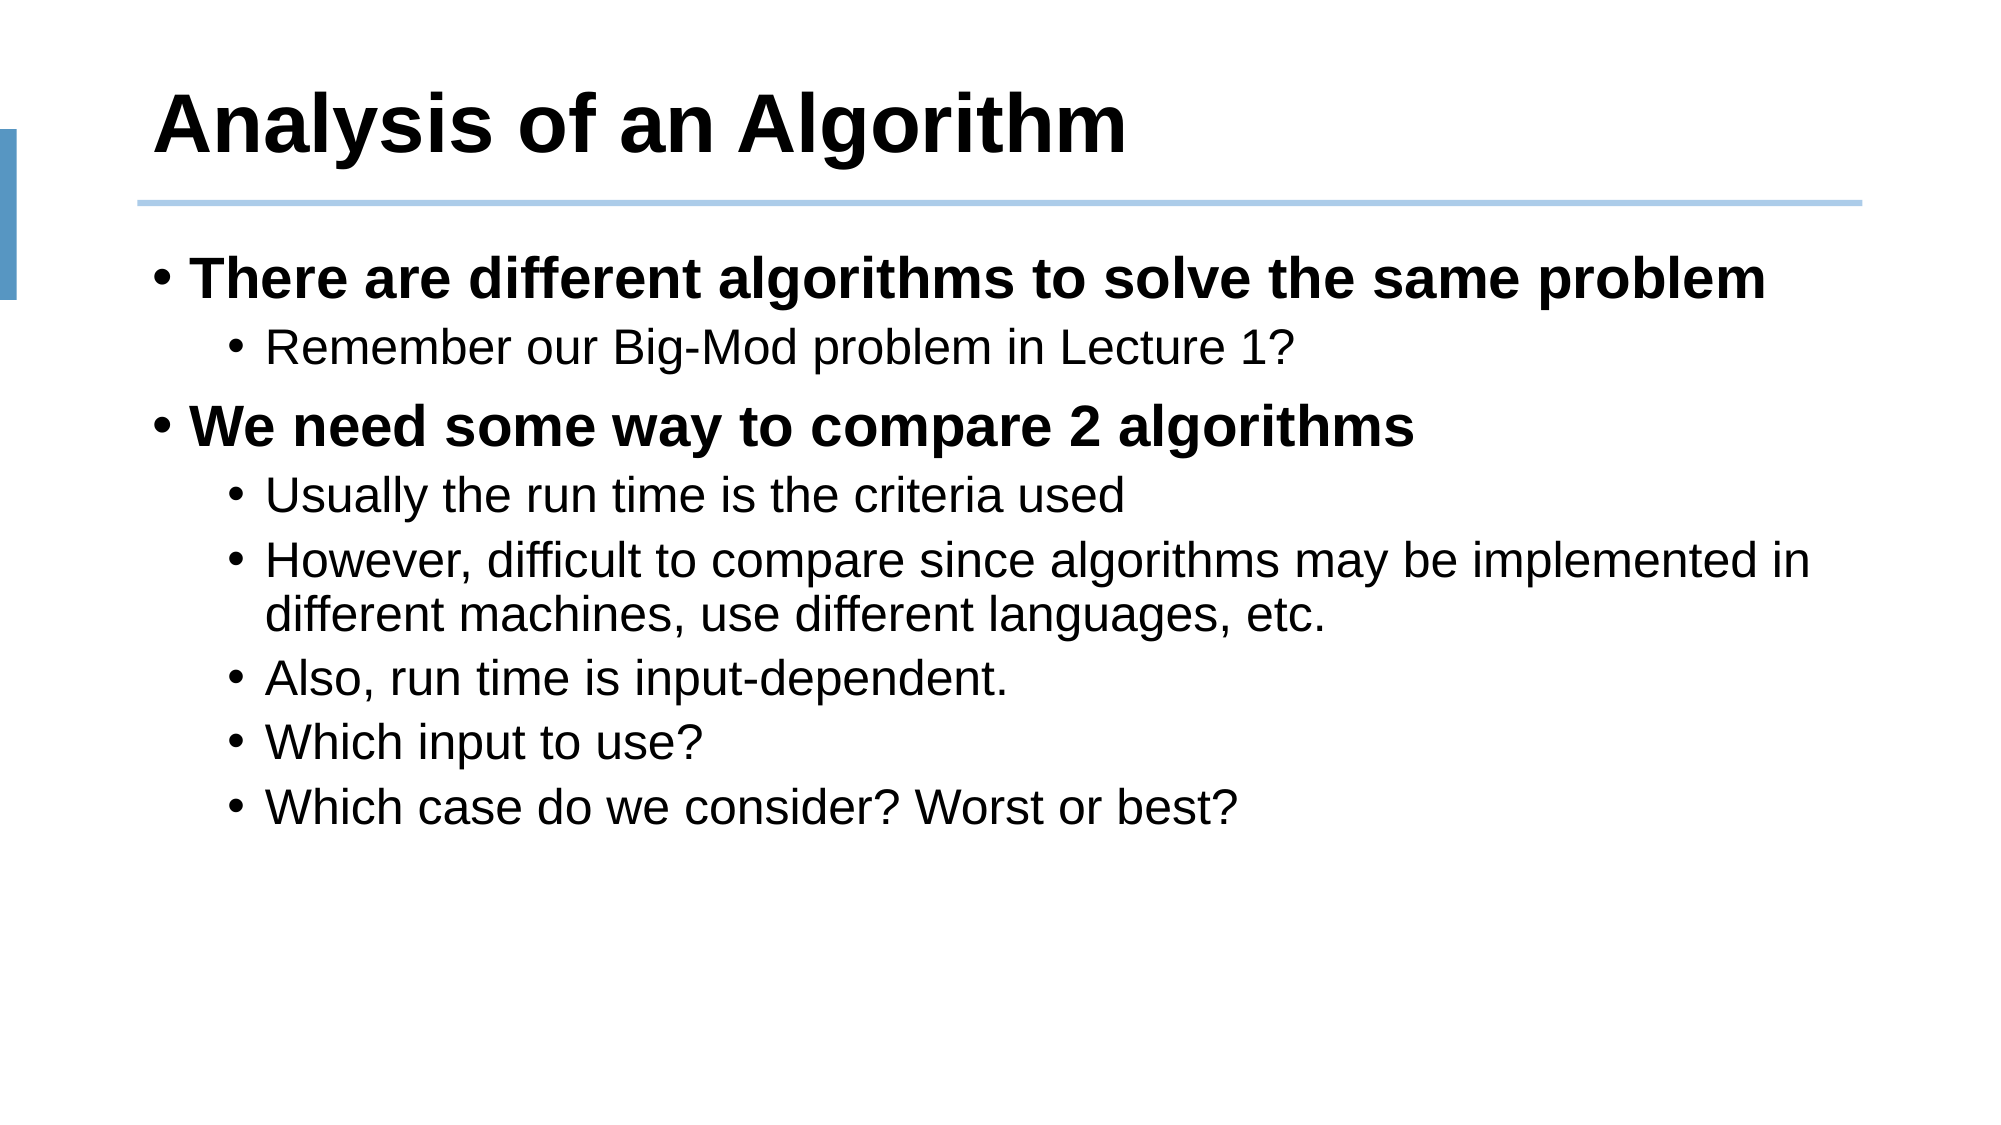

# Analysis of an Algorithm
There are different algorithms to solve the same problem
Remember our Big-Mod problem in Lecture 1?
We need some way to compare 2 algorithms
Usually the run time is the criteria used
However, difficult to compare since algorithms may be implemented in different machines, use different languages, etc.
Also, run time is input-dependent.
Which input to use?
Which case do we consider? Worst or best?